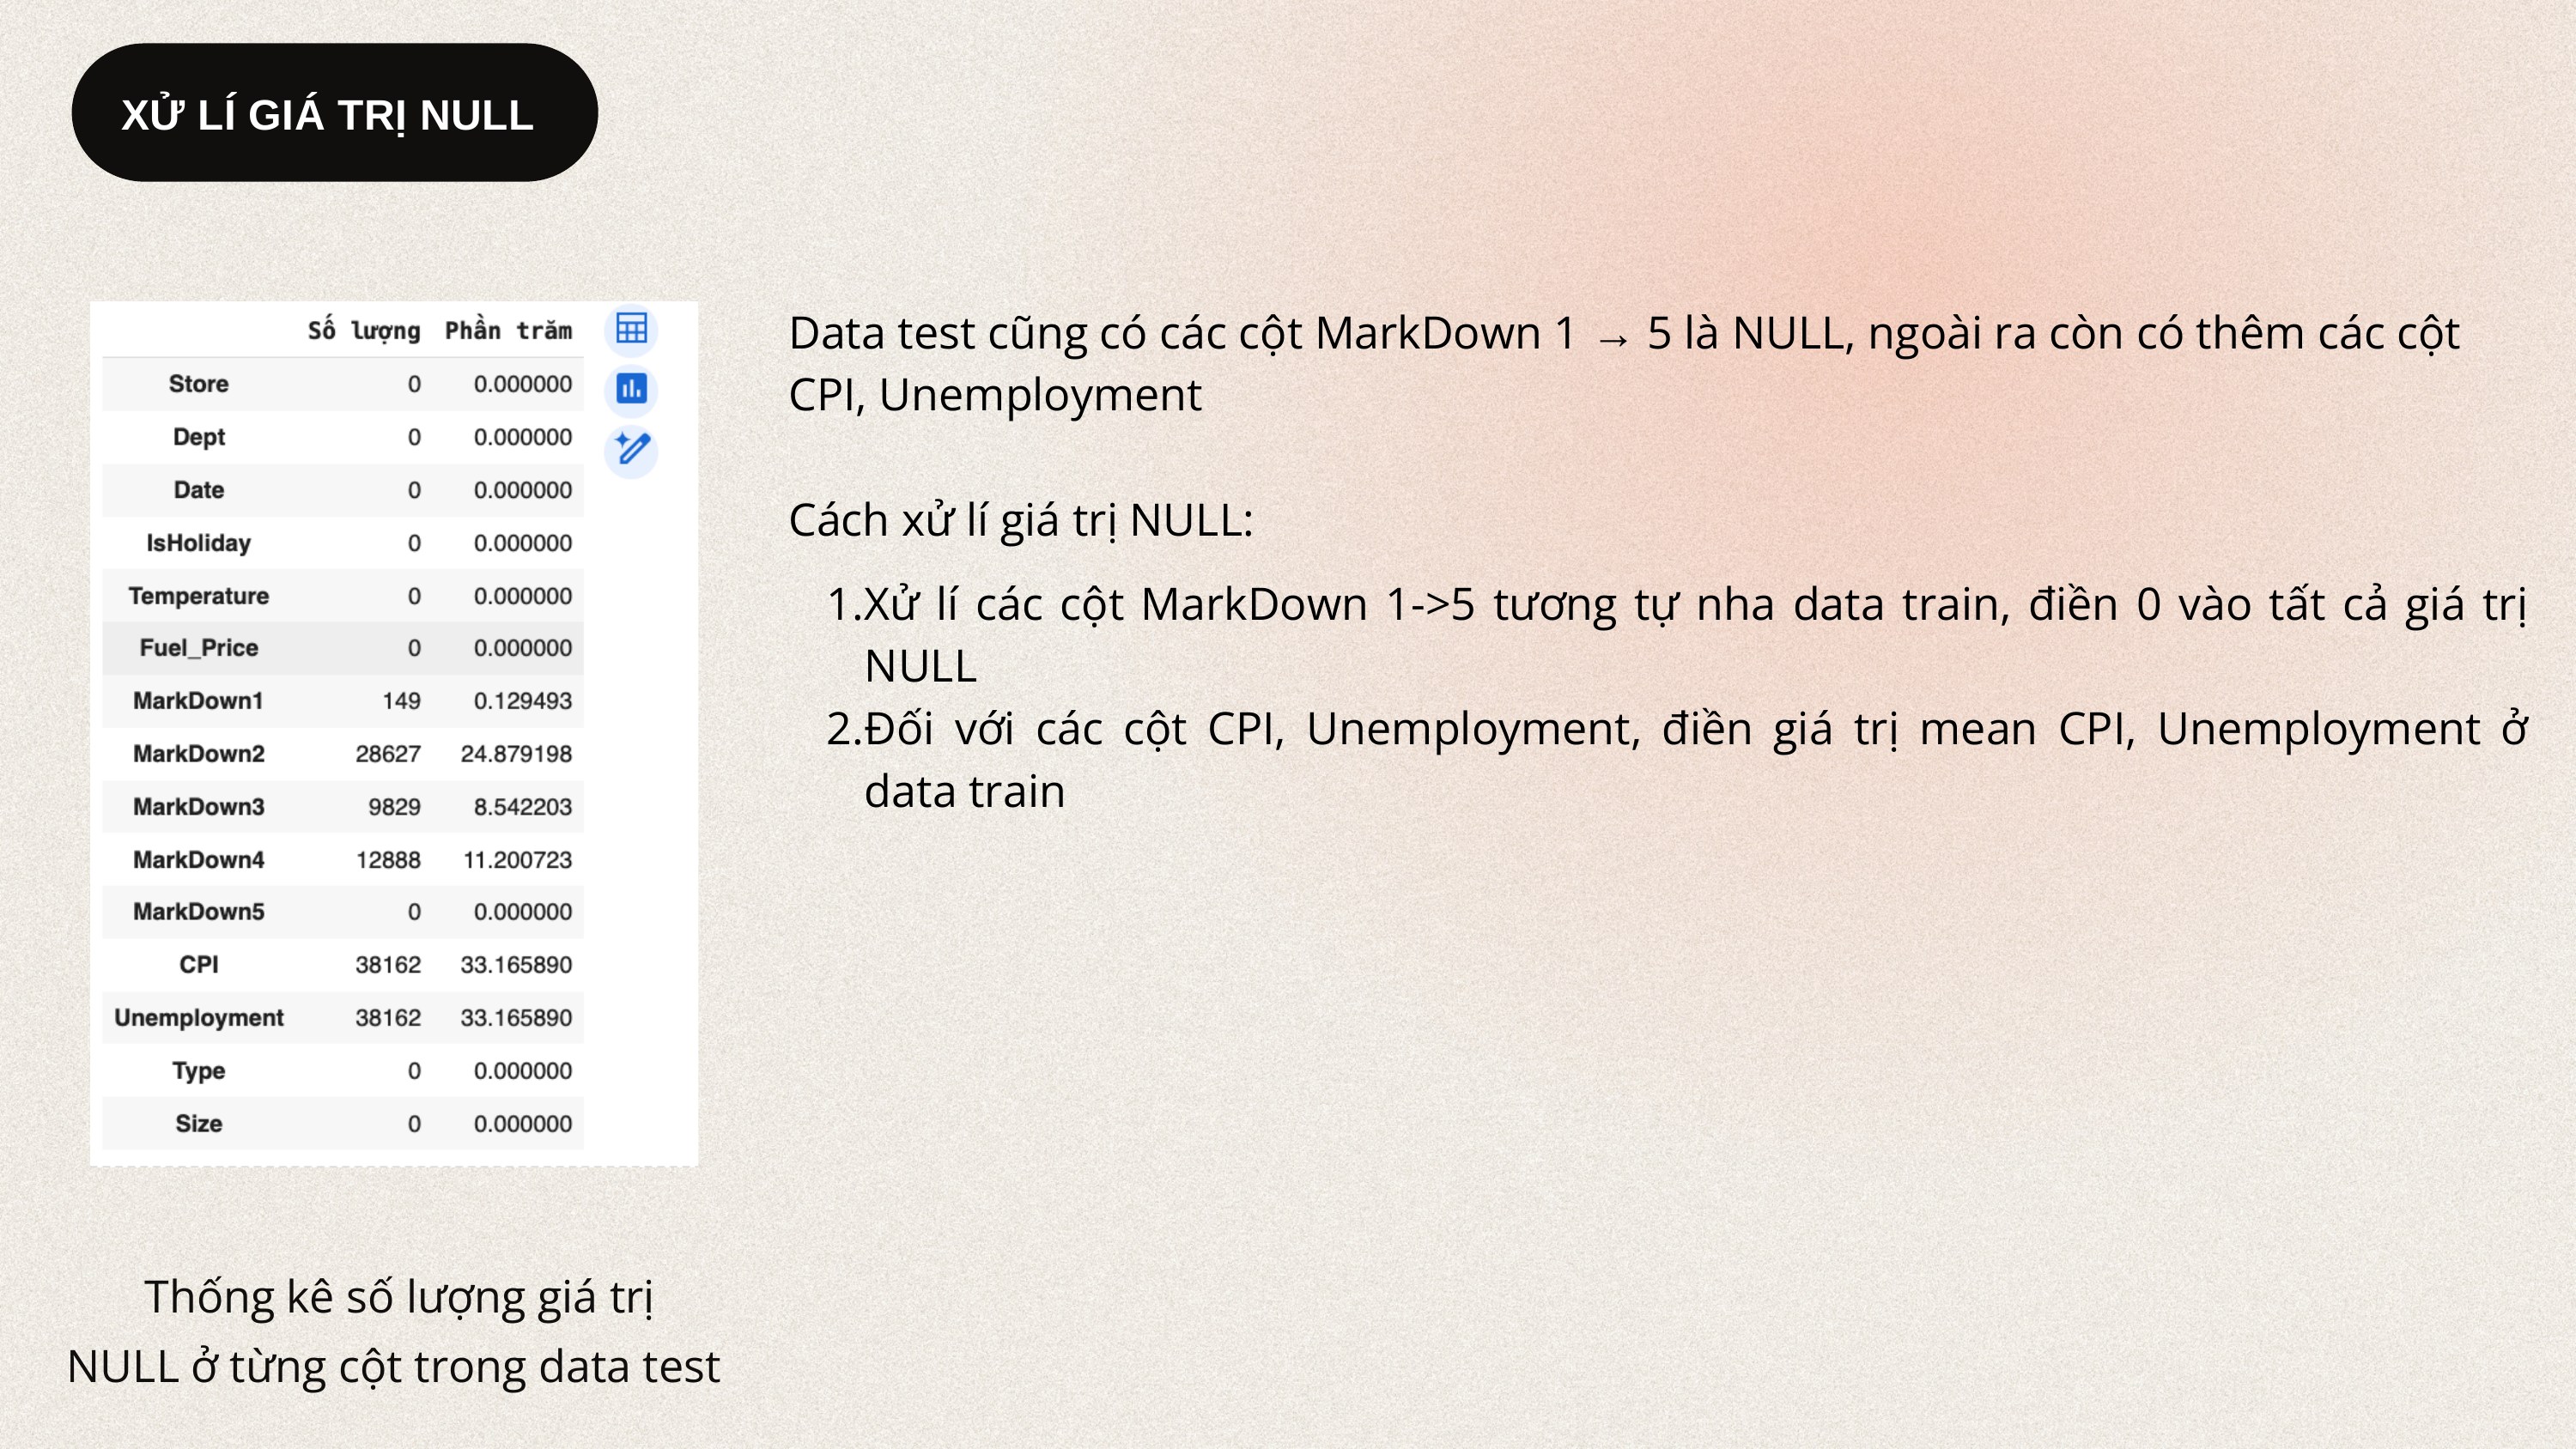

XỬ LÍ GIÁ TRỊ NULL
Data test cũng có các cột MarkDown 1 → 5 là NULL, ngoài ra còn có thêm các cột CPI, Unemployment

Cách xử lí giá trị NULL:

Xử lí các cột MarkDown 1->5 tương tự nha data train, điền 0 vào tất cả giá trị NULL
Đối với các cột CPI, Unemployment, điền giá trị mean CPI, Unemployment ở data train
 Thống kê số lượng giá trị
NULL ở từng cột trong data test